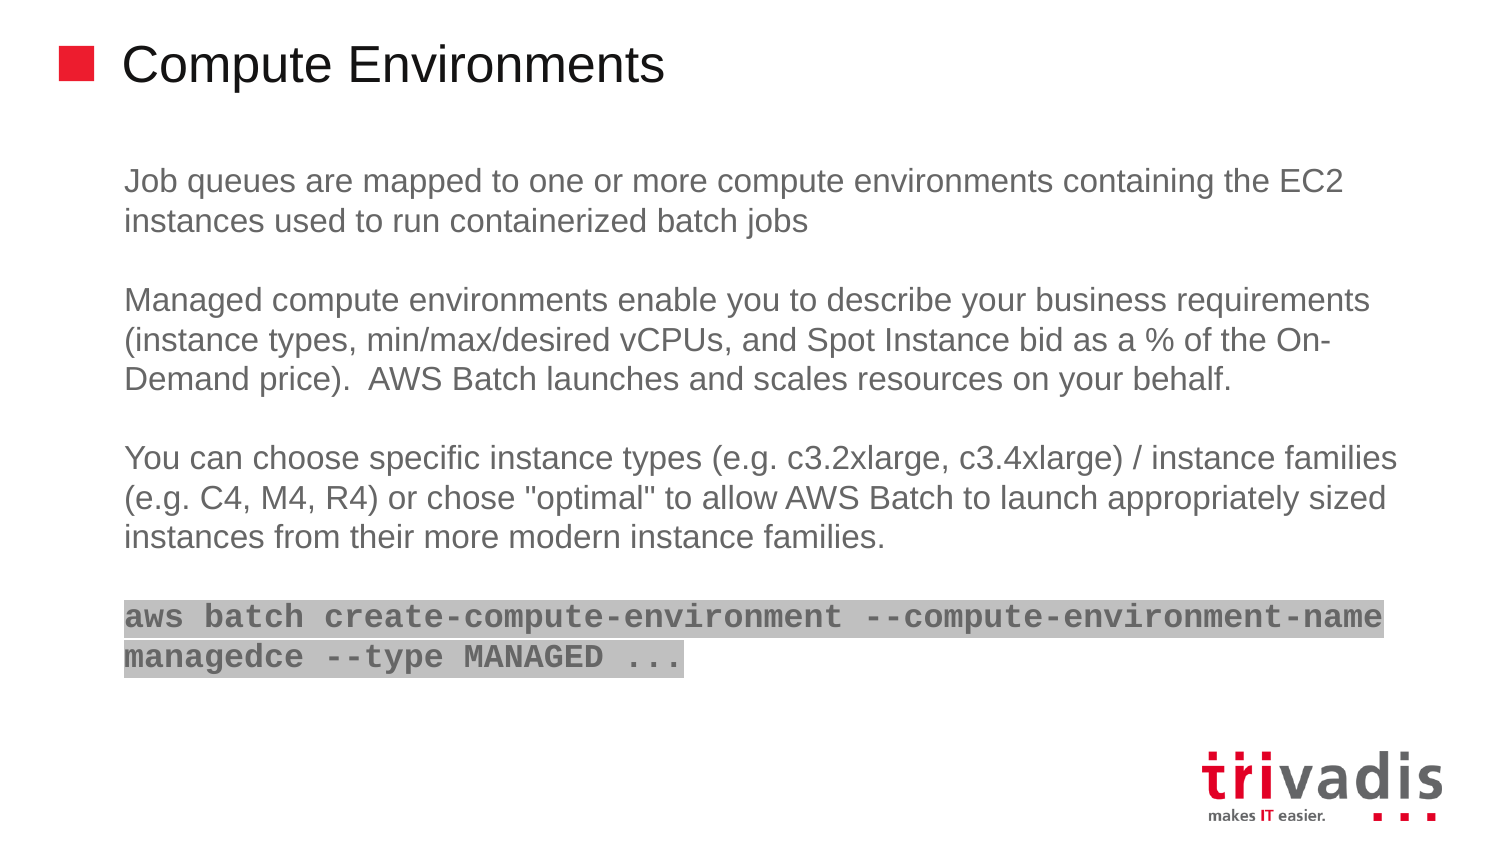

# Compute Environments
Job queues are mapped to one or more compute environments containing the EC2 instances used to run containerized batch jobs

Managed compute environments enable you to describe your business requirements (instance types, min/max/desired vCPUs, and Spot Instance bid as a % of the On-Demand price).  AWS Batch launches and scales resources on your behalf.

You can choose specific instance types (e.g. c3.2xlarge, c3.4xlarge) / instance families (e.g. C4, M4, R4) or chose "optimal" to allow AWS Batch to launch appropriately sized instances from their more modern instance families.

aws batch create-compute-environment --compute-environment-name managedce --type MANAGED ...